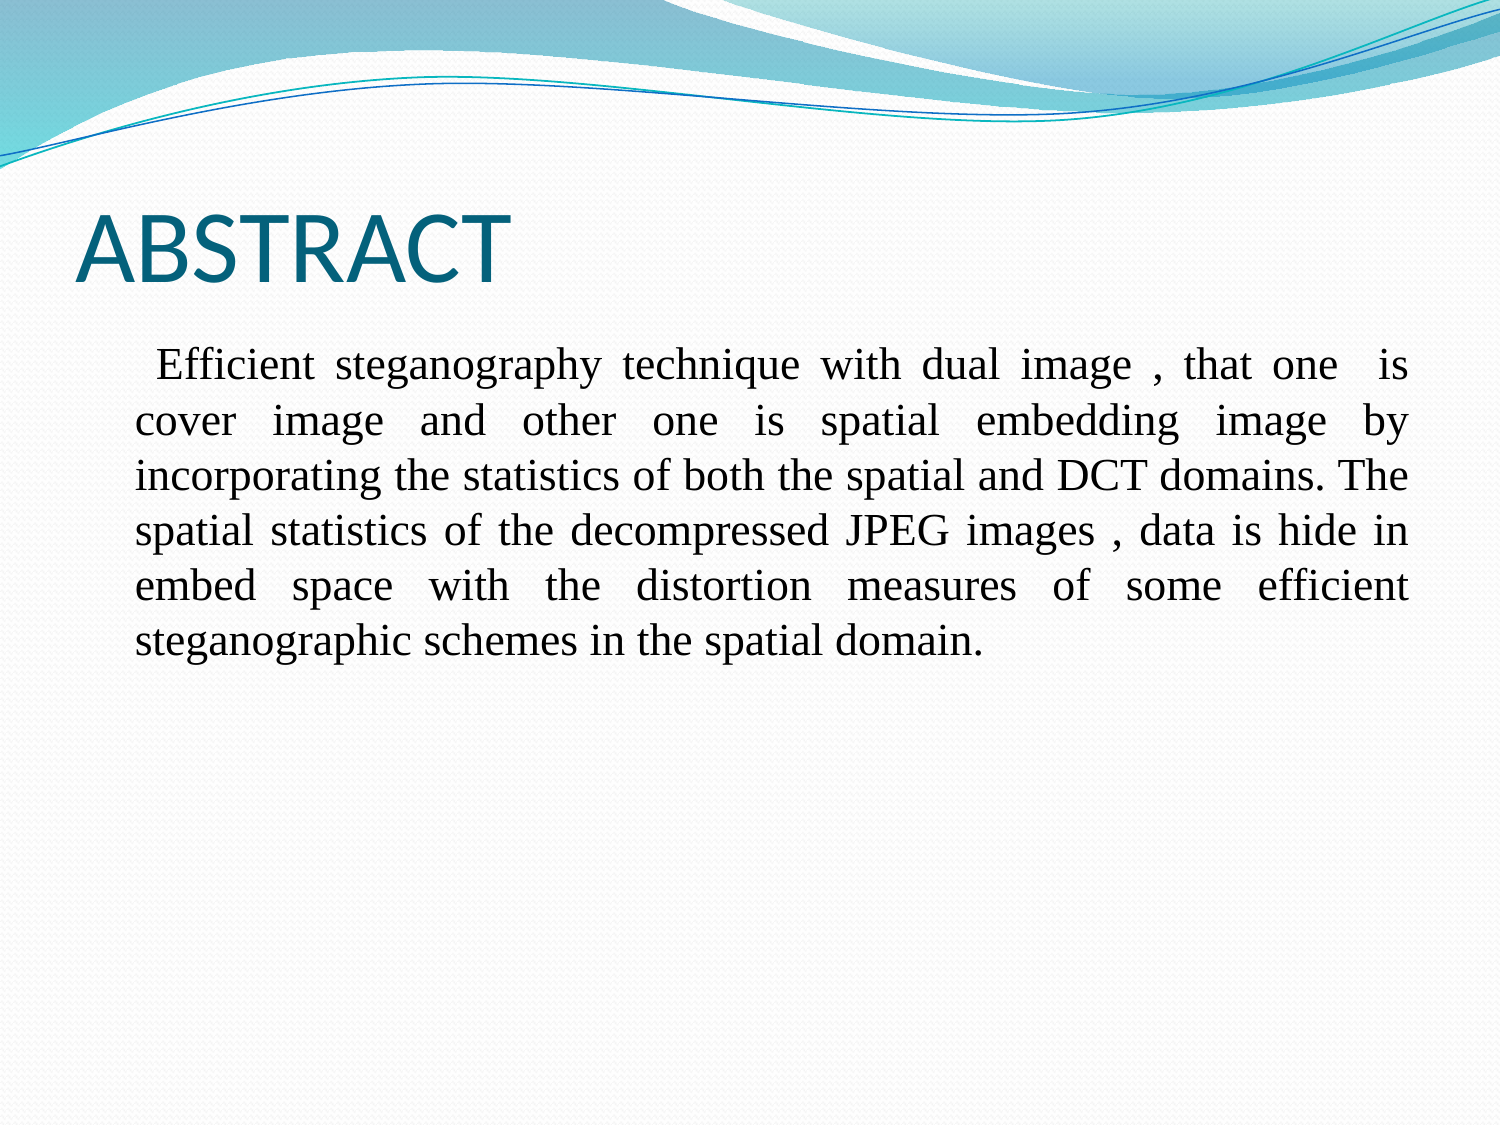

# ABSTRACT
   Efficient steganography technique with dual image , that one  is cover image and other one is spatial embedding image by incorporating the statistics of both the spatial and DCT domains. The spatial statistics of the decompressed JPEG images , data is hide in embed space with the distortion measures of some efficient steganographic schemes in the spatial domain.